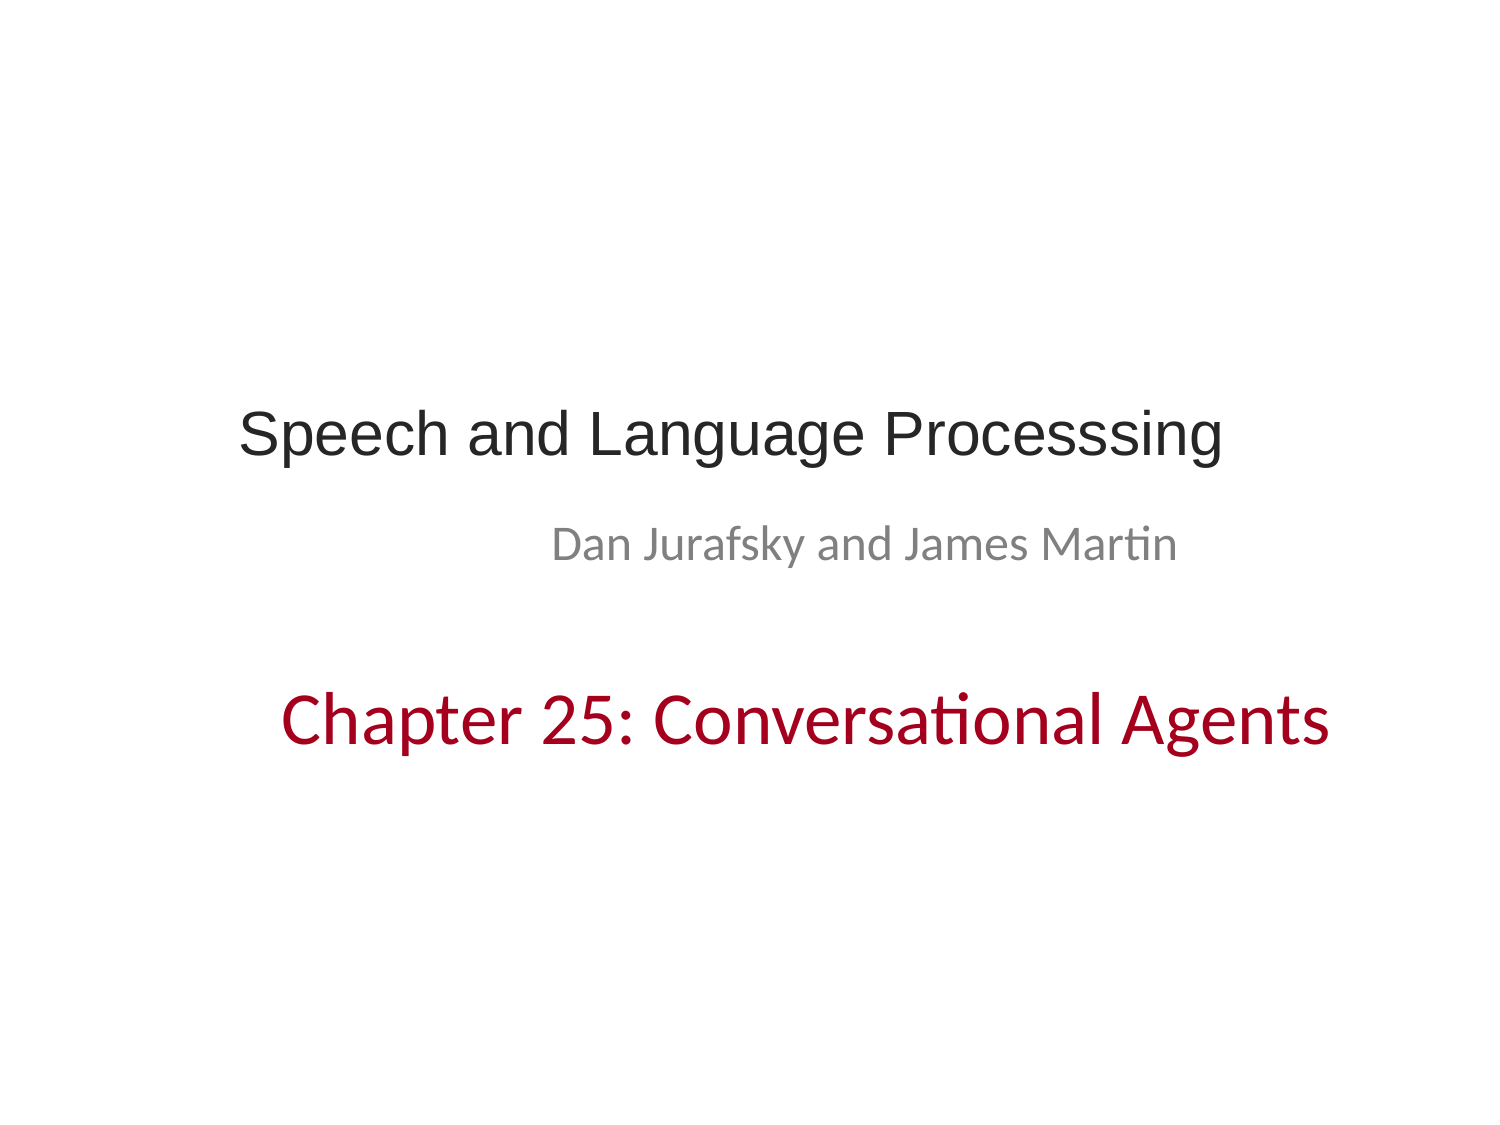

# Speech and Language Processsing
Dan Jurafsky and James Martin
Chapter 25: Conversational Agents